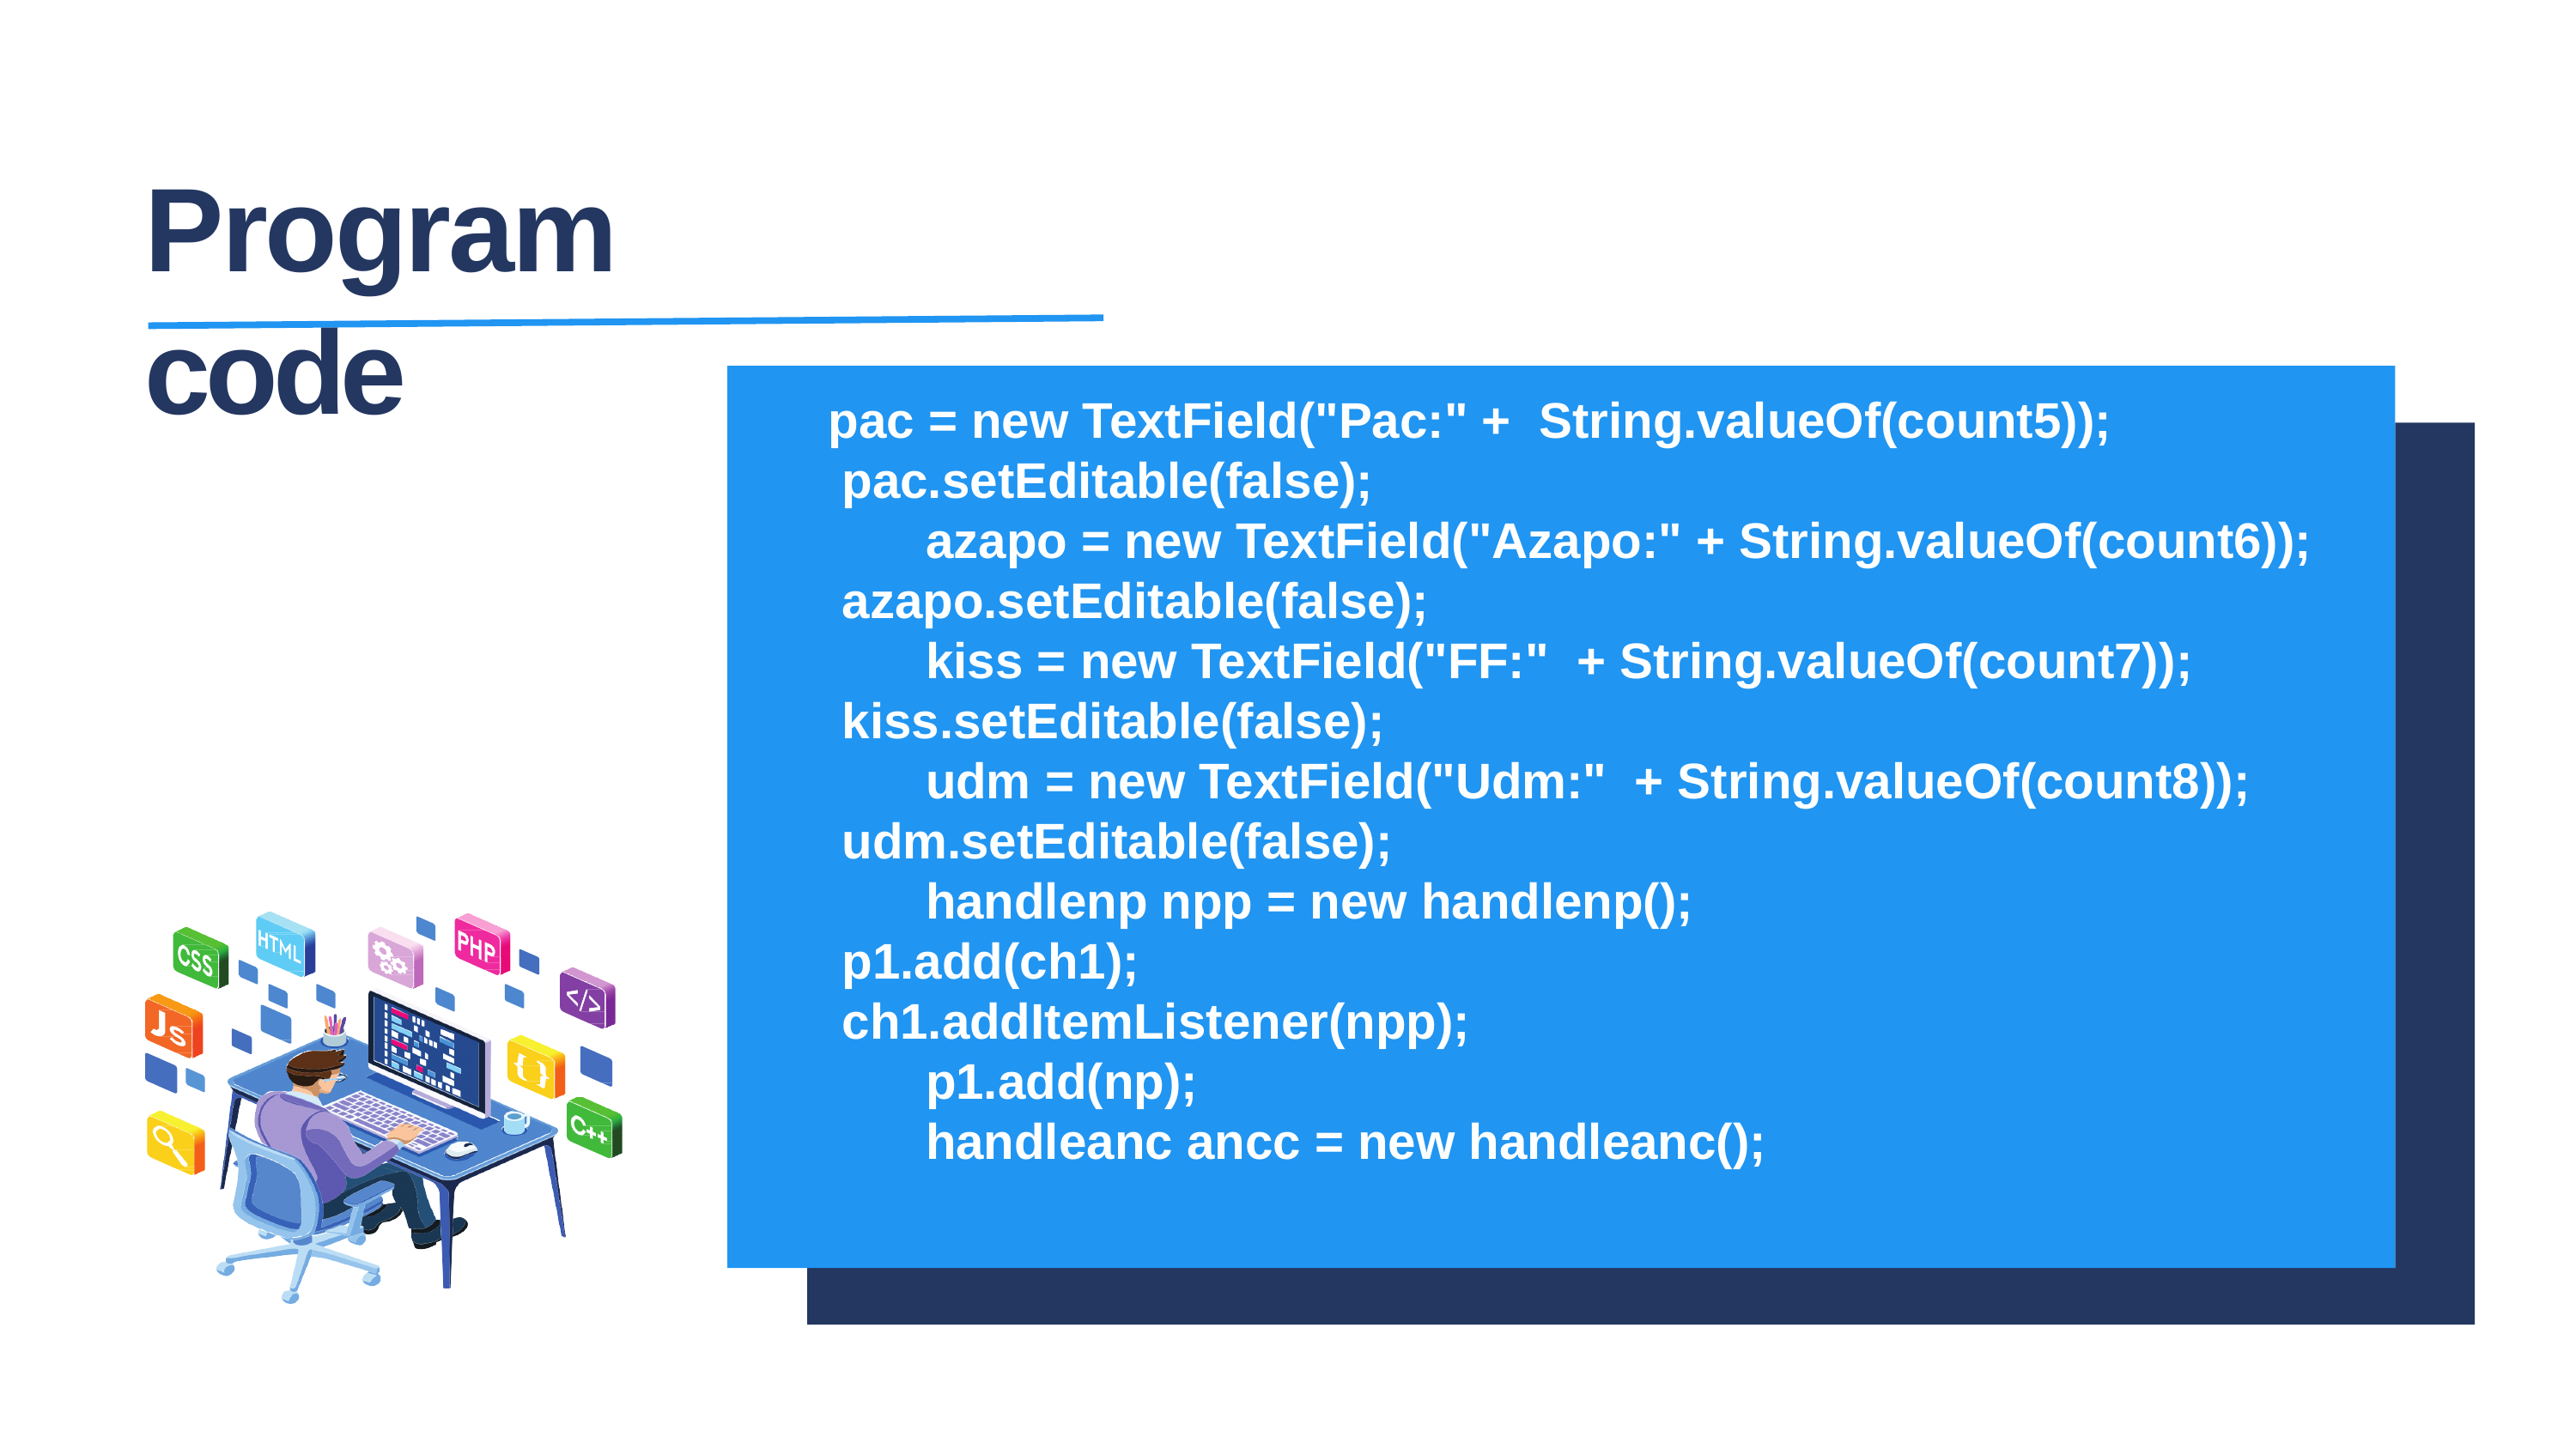

# Program code

 pac = new TextField("Pac:" +  String.valueOf(count5));
  pac.setEditable(false);
        azapo = new TextField("Azapo:" + String.valueOf(count6));
  azapo.setEditable(false);
        kiss = new TextField("FF:"  + String.valueOf(count7));
  kiss.setEditable(false);
        udm = new TextField("Udm:"  + String.valueOf(count8));
  udm.setEditable(false);
        handlenp npp = new handlenp();
  p1.add(ch1);
  ch1.addItemListener(npp);
        p1.add(np);
        handleanc ancc = new handleanc();